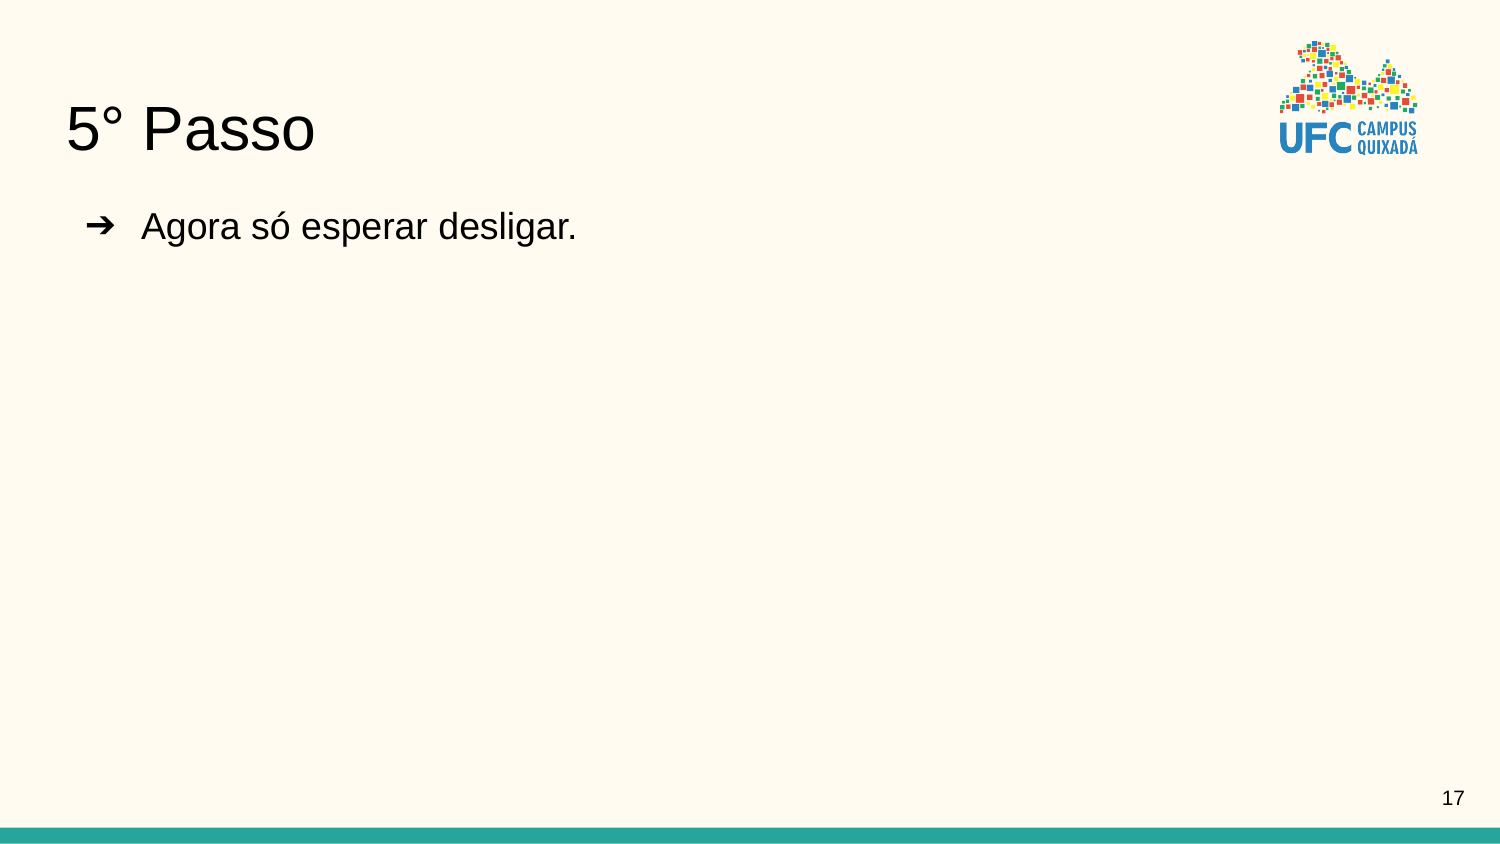

# 5° Passo
Agora só esperar desligar.
17